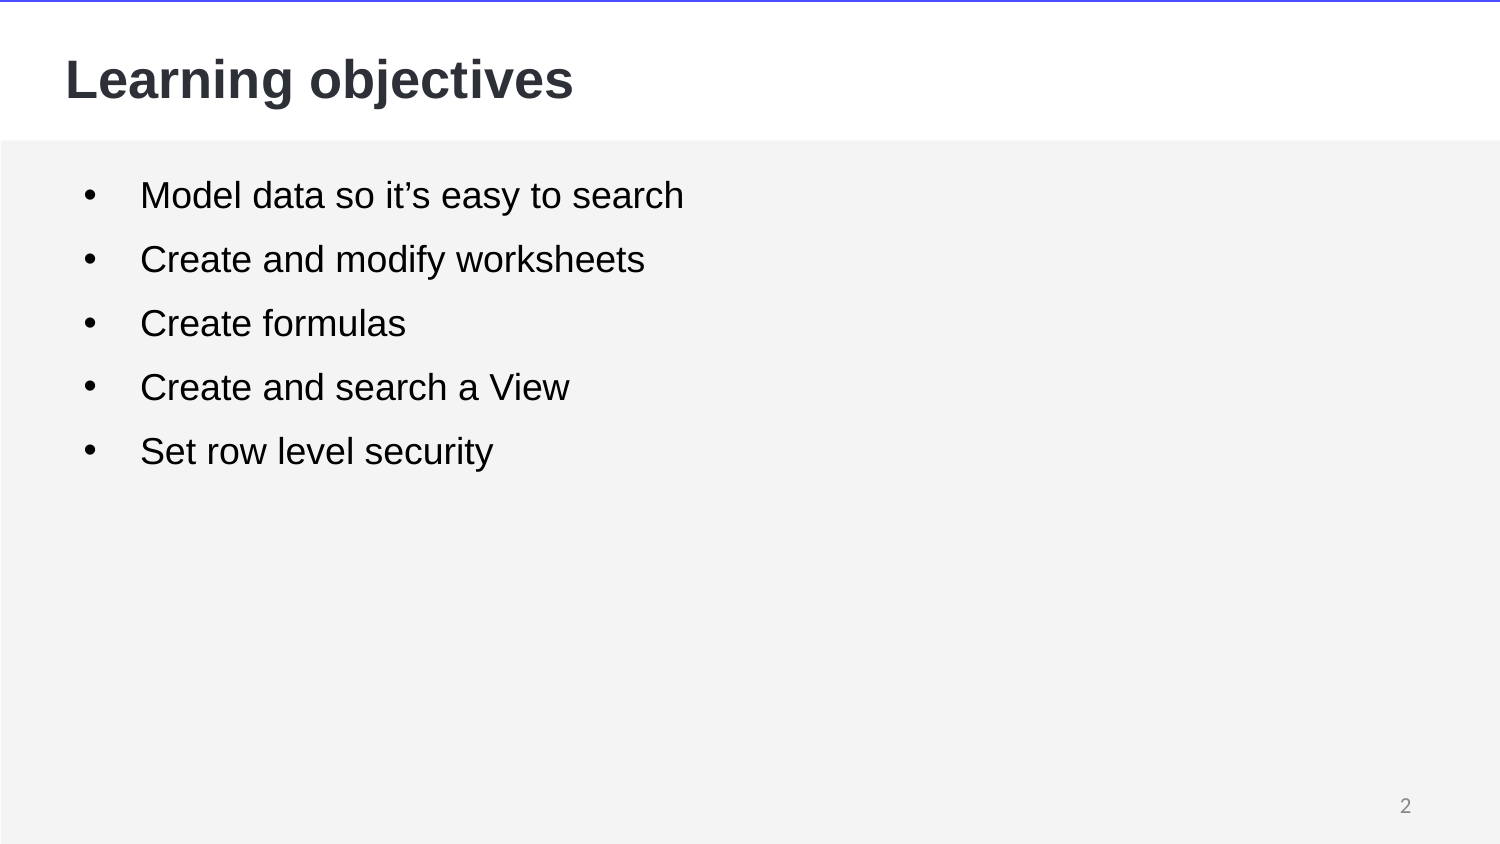

# Learning objectives
Model data so it’s easy to search
Create and modify worksheets
Create formulas
Create and search a View
Set row level security

2